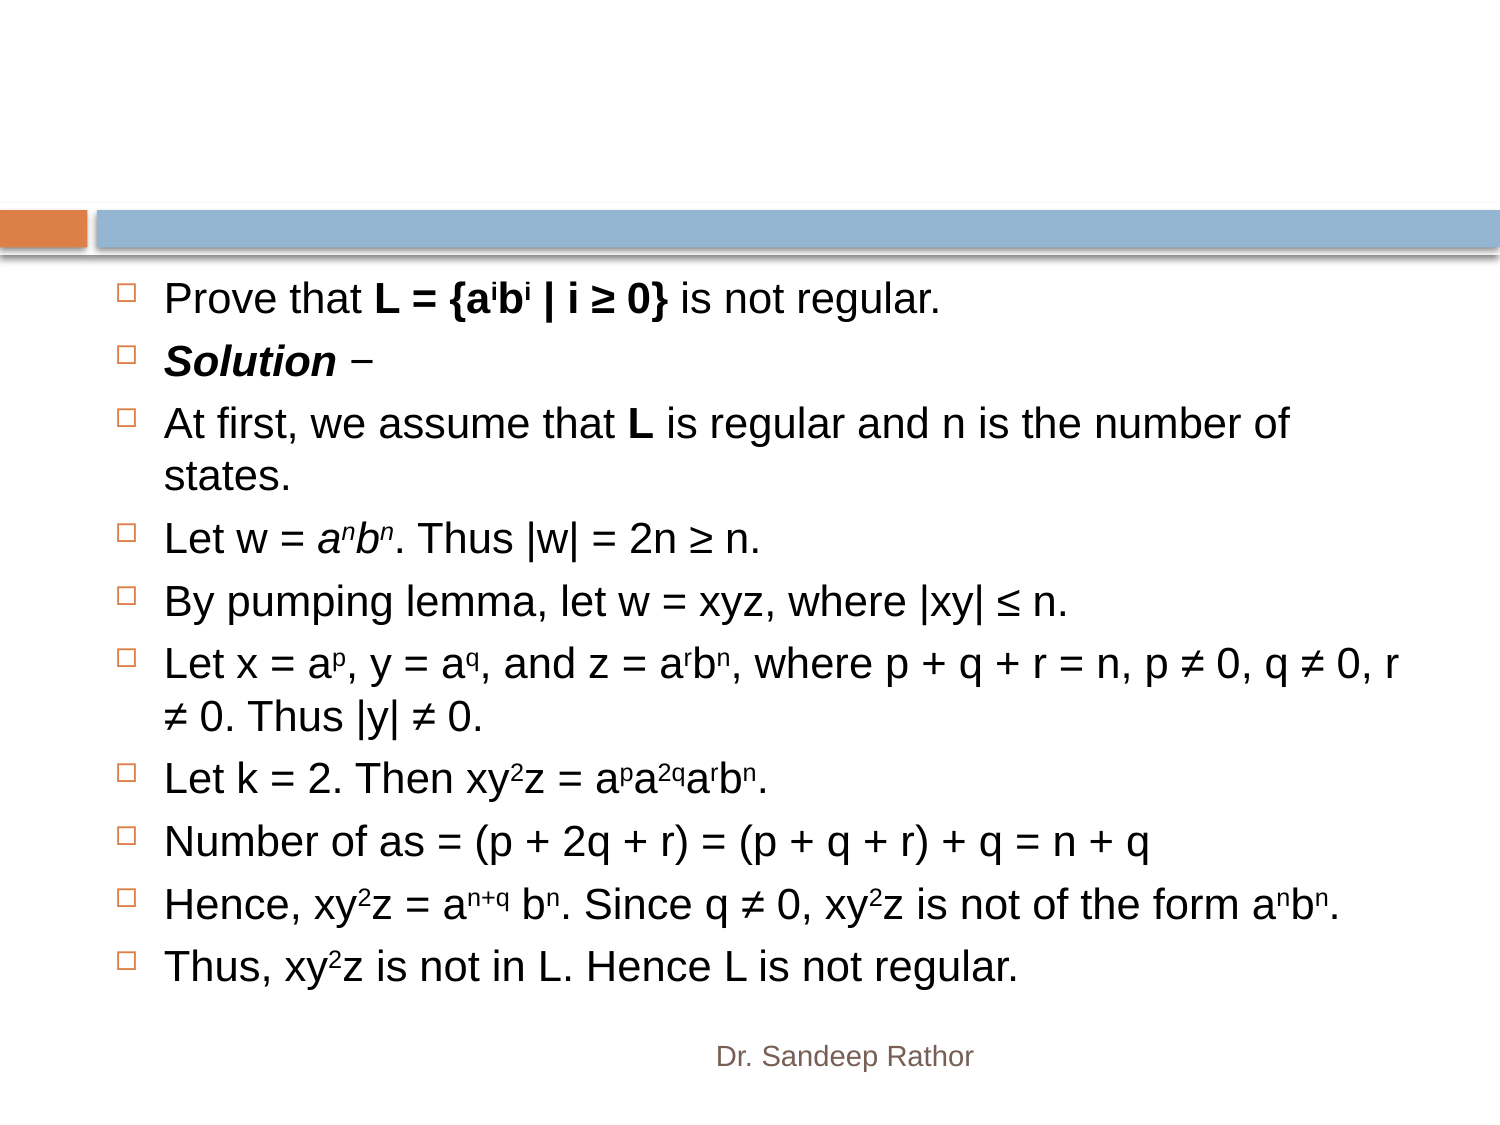

#
Prove that L = {aibi | i ≥ 0} is not regular.
Solution −
At first, we assume that L is regular and n is the number of states.
Let w = anbn. Thus |w| = 2n ≥ n.
By pumping lemma, let w = xyz, where |xy| ≤ n.
Let x = ap, y = aq, and z = arbn, where p + q + r = n, p ≠ 0, q ≠ 0, r ≠ 0. Thus |y| ≠ 0.
Let k = 2. Then xy2z = apa2qarbn.
Number of as = (p + 2q + r) = (p + q + r) + q = n + q
Hence, xy2z = an+q bn. Since q ≠ 0, xy2z is not of the form anbn.
Thus, xy2z is not in L. Hence L is not regular.

Dr. Sandeep Rathor